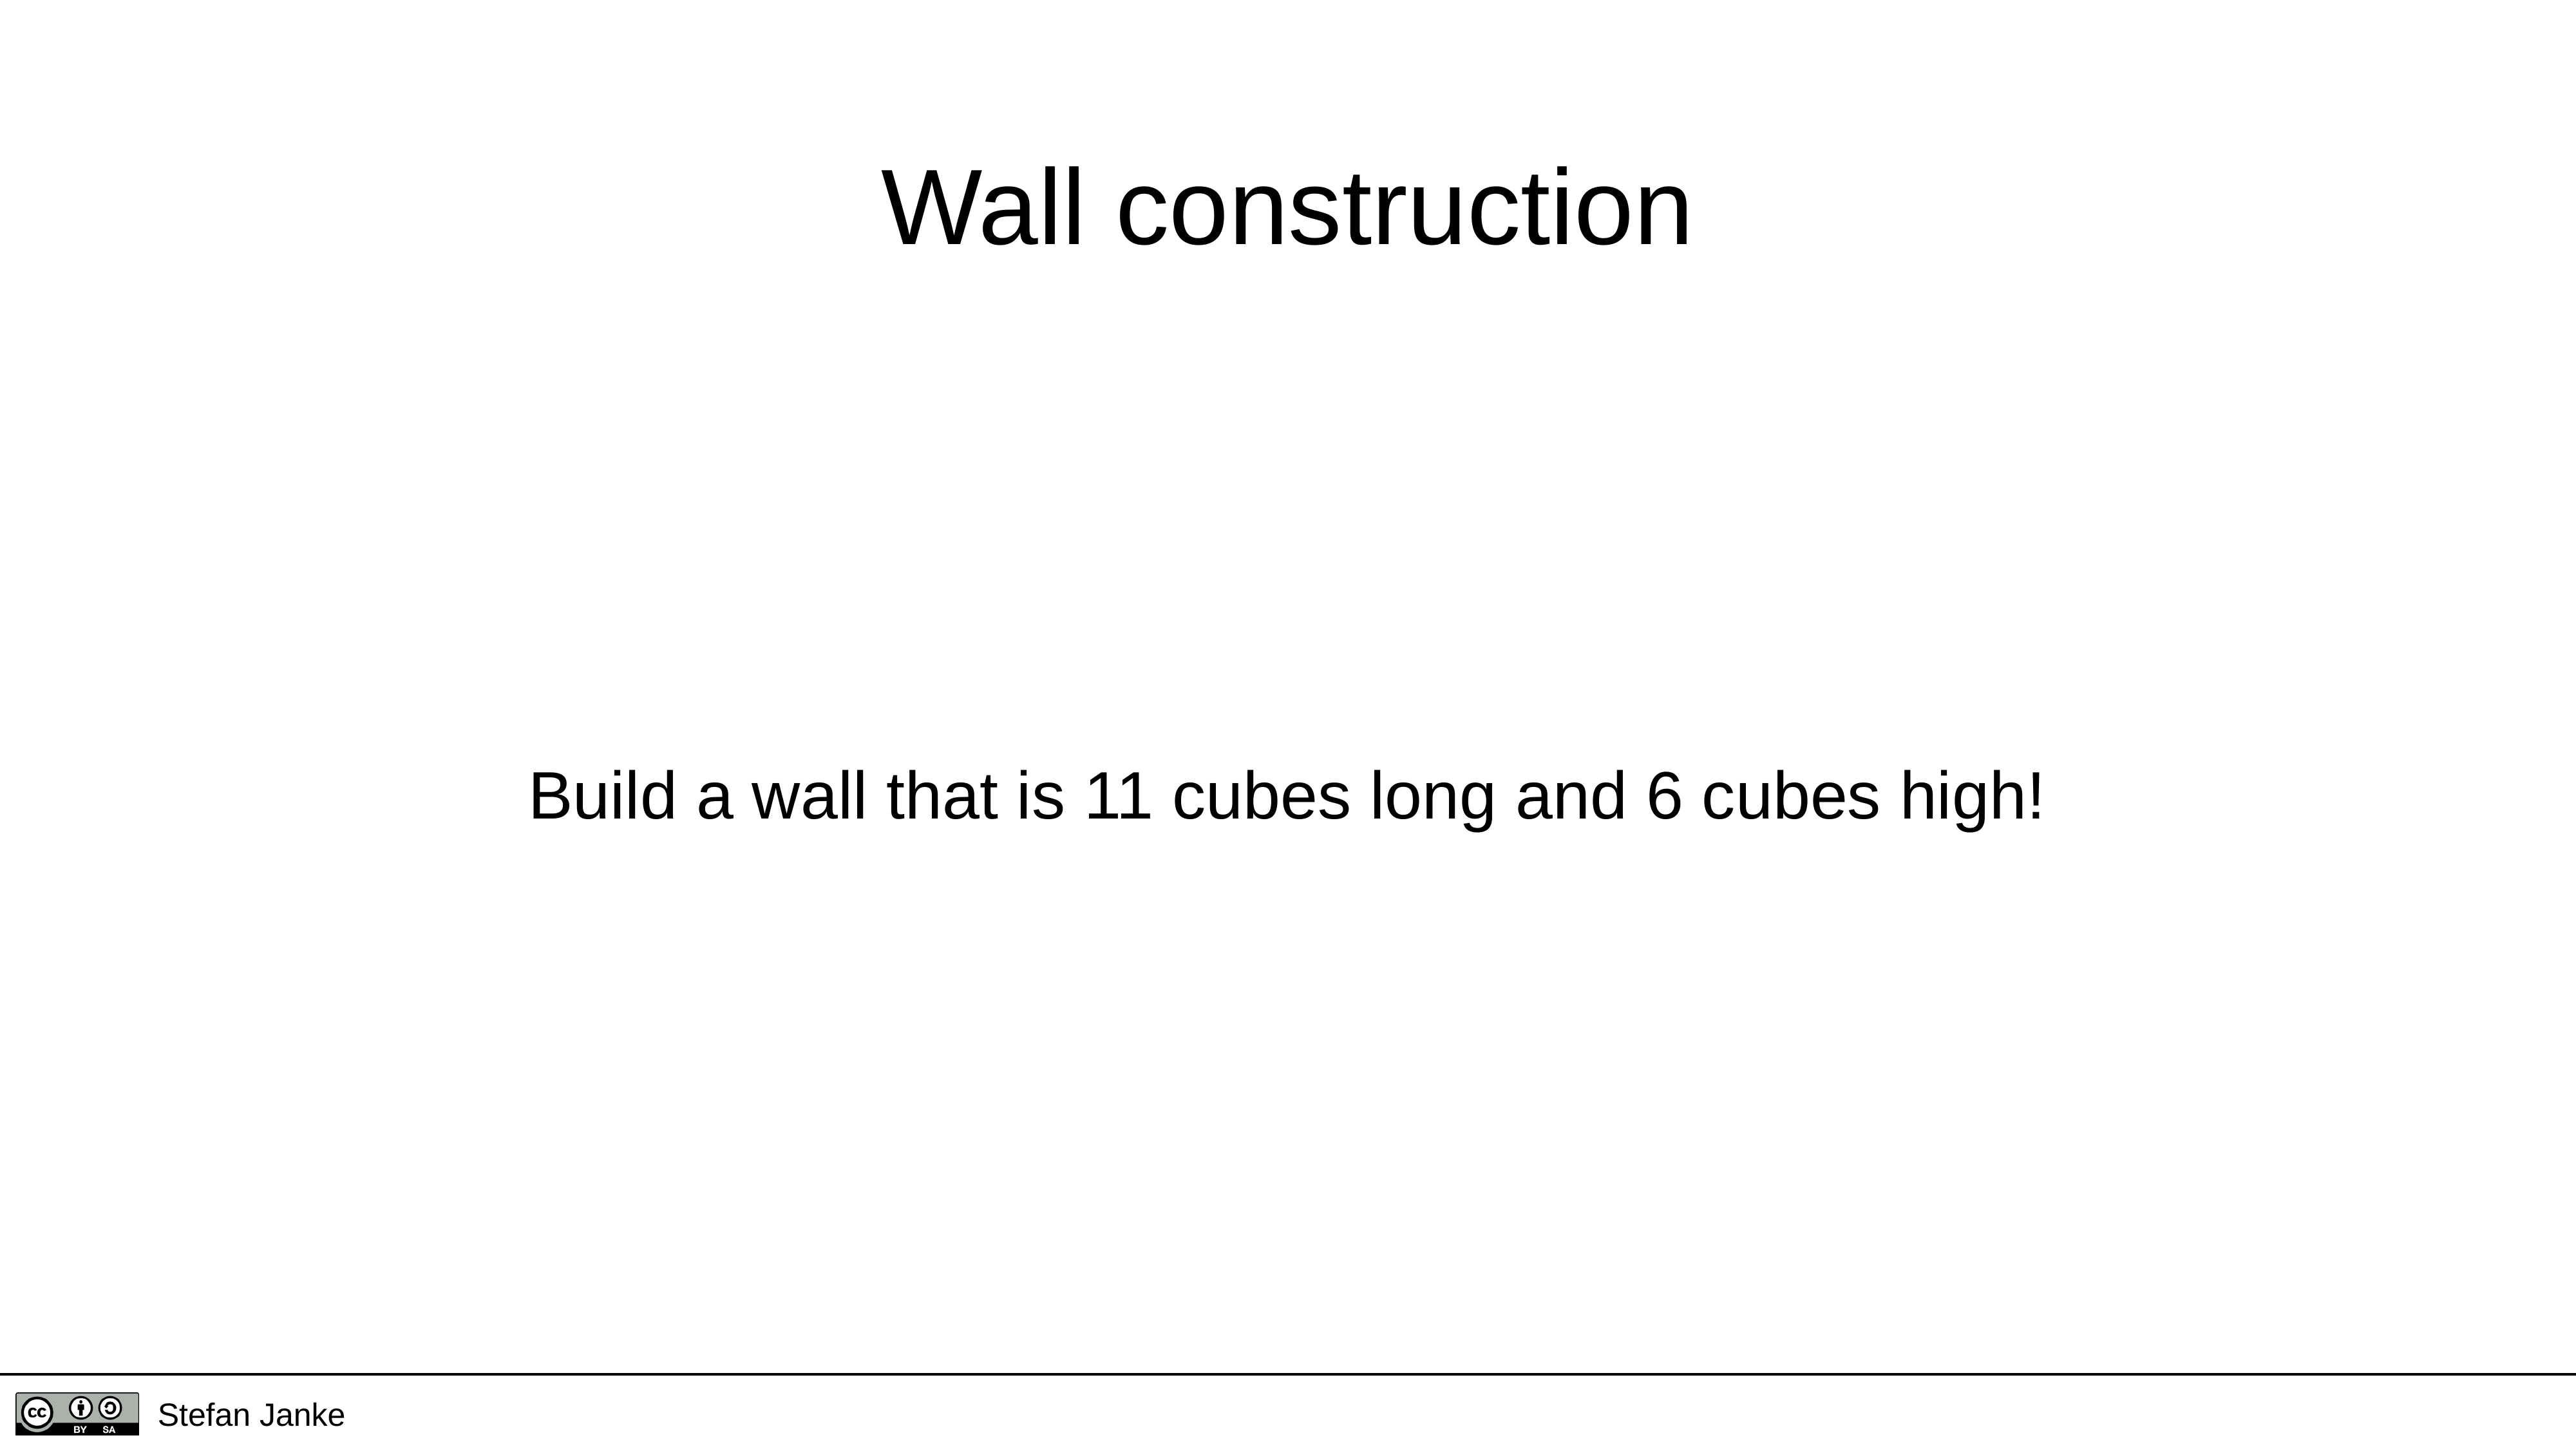

Wall construction
Build a wall that is 11 cubes long and 6 cubes high!
Stefan Janke
14